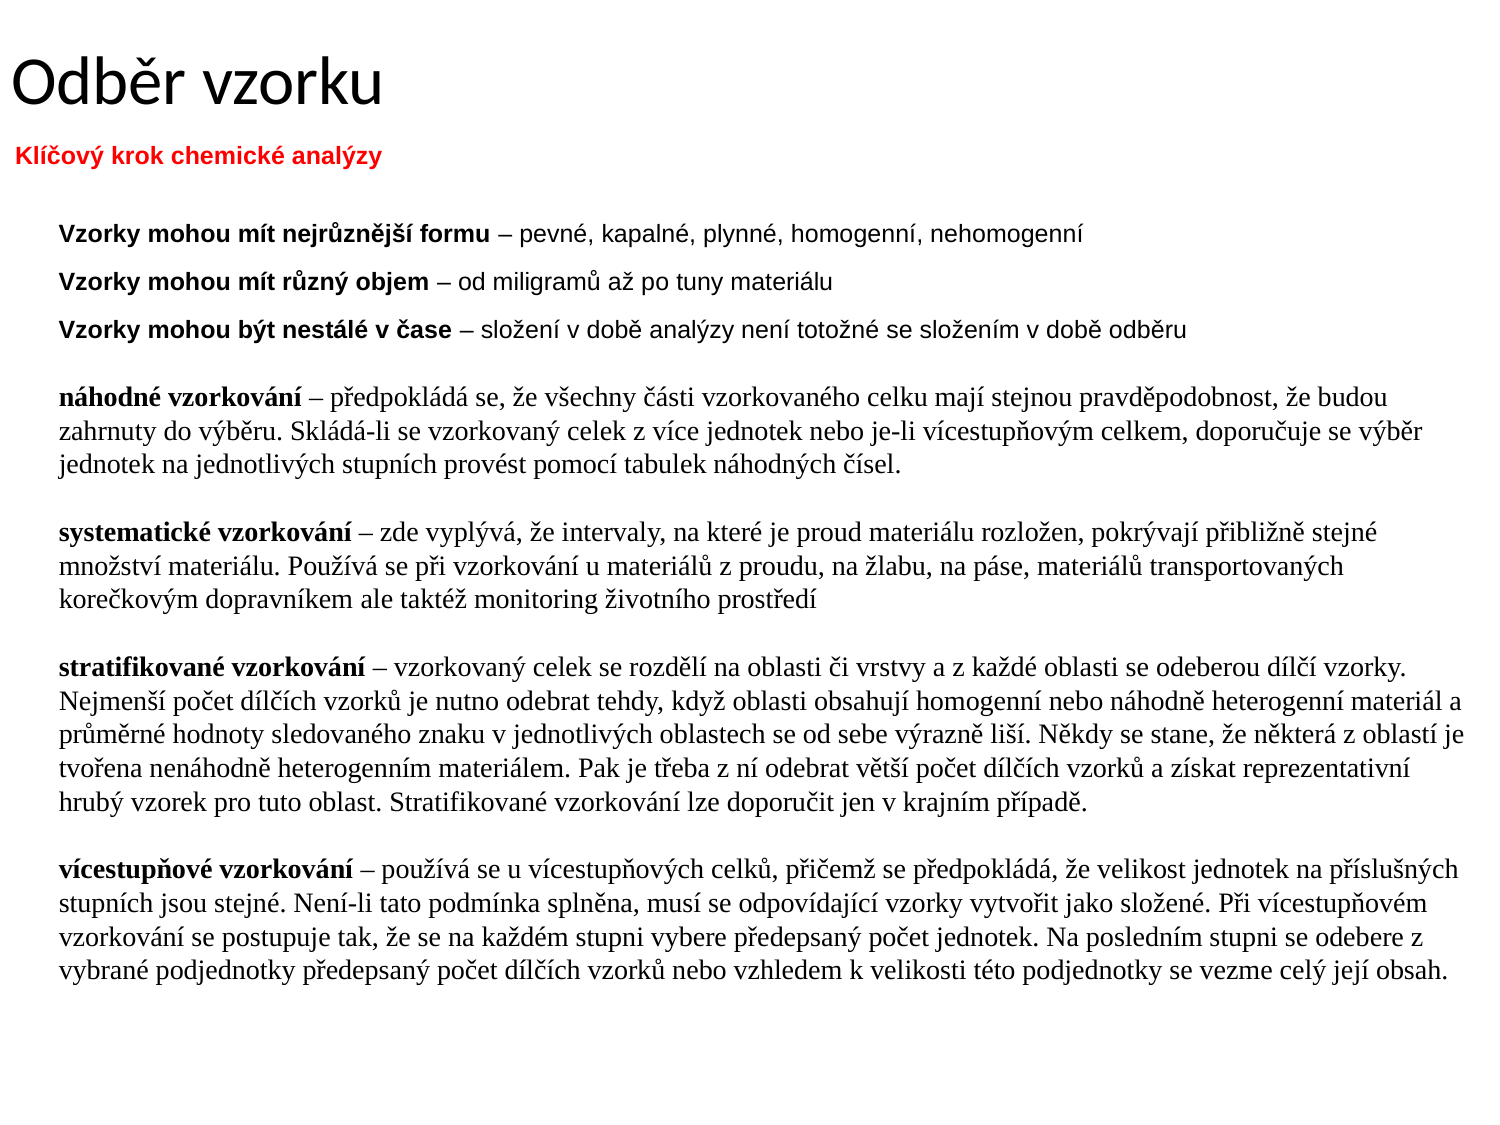

Odběr vzorku
Klíčový krok chemické analýzy
Vzorky mohou mít nejrůznější formu – pevné, kapalné, plynné, homogenní, nehomogenní
Vzorky mohou mít různý objem – od miligramů až po tuny materiálu
Vzorky mohou být nestálé v čase – složení v době analýzy není totožné se složením v době odběru

náhodné vzorkování – předpokládá se, že všechny části vzorkovaného celku mají stejnou pravděpodobnost, že budou zahrnuty do výběru. Skládá-li se vzorkovaný celek z více jednotek nebo je-li vícestupňovým celkem, doporučuje se výběr jednotek na jednotlivých stupních provést pomocí tabulek náhodných čísel.

systematické vzorkování – zde vyplývá, že intervaly, na které je proud materiálu rozložen, pokrývají přibližně stejné množství materiálu. Používá se při vzorkování u materiálů z proudu, na žlabu, na páse, materiálů transportovaných korečkovým dopravníkem ale taktéž monitoring životního prostředí

stratifikované vzorkování – vzorkovaný celek se rozdělí na oblasti či vrstvy a z každé oblasti se odeberou dílčí vzorky. Nejmenší počet dílčích vzorků je nutno odebrat tehdy, když oblasti obsahují homogenní nebo náhodně heterogenní materiál a průměrné hodnoty sledovaného znaku v jednotlivých oblastech se od sebe výrazně liší. Někdy se stane, že některá z oblastí je tvořena nenáhodně heterogenním materiálem. Pak je třeba z ní odebrat větší počet dílčích vzorků a získat reprezentativní hrubý vzorek pro tuto oblast. Stratifikované vzorkování lze doporučit jen v krajním případě.

vícestupňové vzorkování – používá se u vícestupňových celků, přičemž se předpokládá, že velikost jednotek na příslušných stupních jsou stejné. Není-li tato podmínka splněna, musí se odpovídající vzorky vytvořit jako složené. Při vícestupňovém vzorkování se postupuje tak, že se na každém stupni vybere předepsaný počet jednotek. Na posledním stupni se odebere z vybrané podjednotky předepsaný počet dílčích vzorků nebo vzhledem k velikosti této podjednotky se vezme celý její obsah.